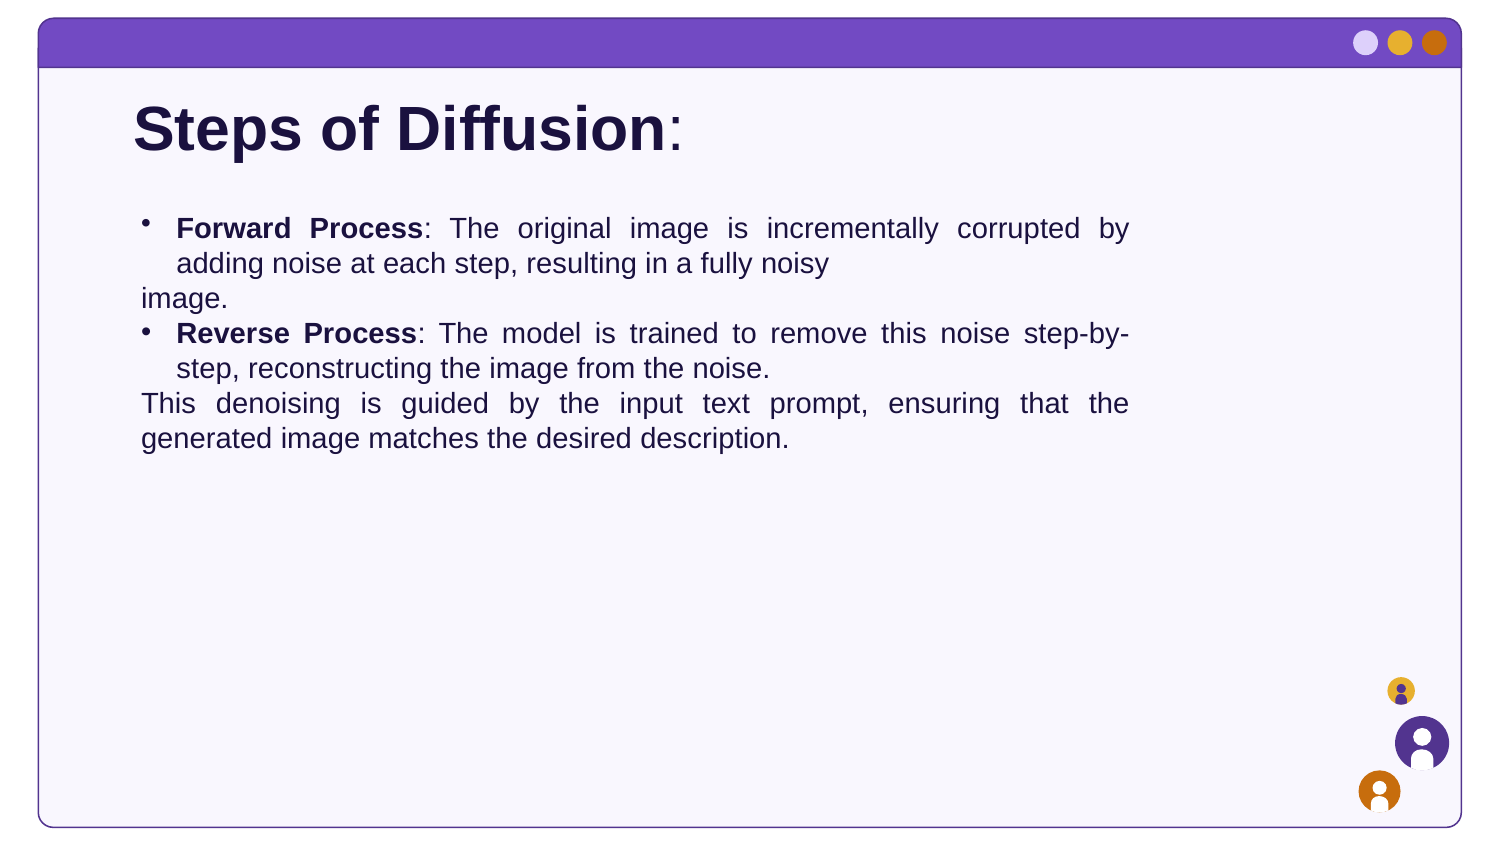

# Steps of Diffusion:
Forward Process: The original image is incrementally corrupted by adding noise at each step, resulting in a fully noisy
image.
Reverse Process: The model is trained to remove this noise step-by-step, reconstructing the image from the noise.
This denoising is guided by the input text prompt, ensuring that the generated image matches the desired description.